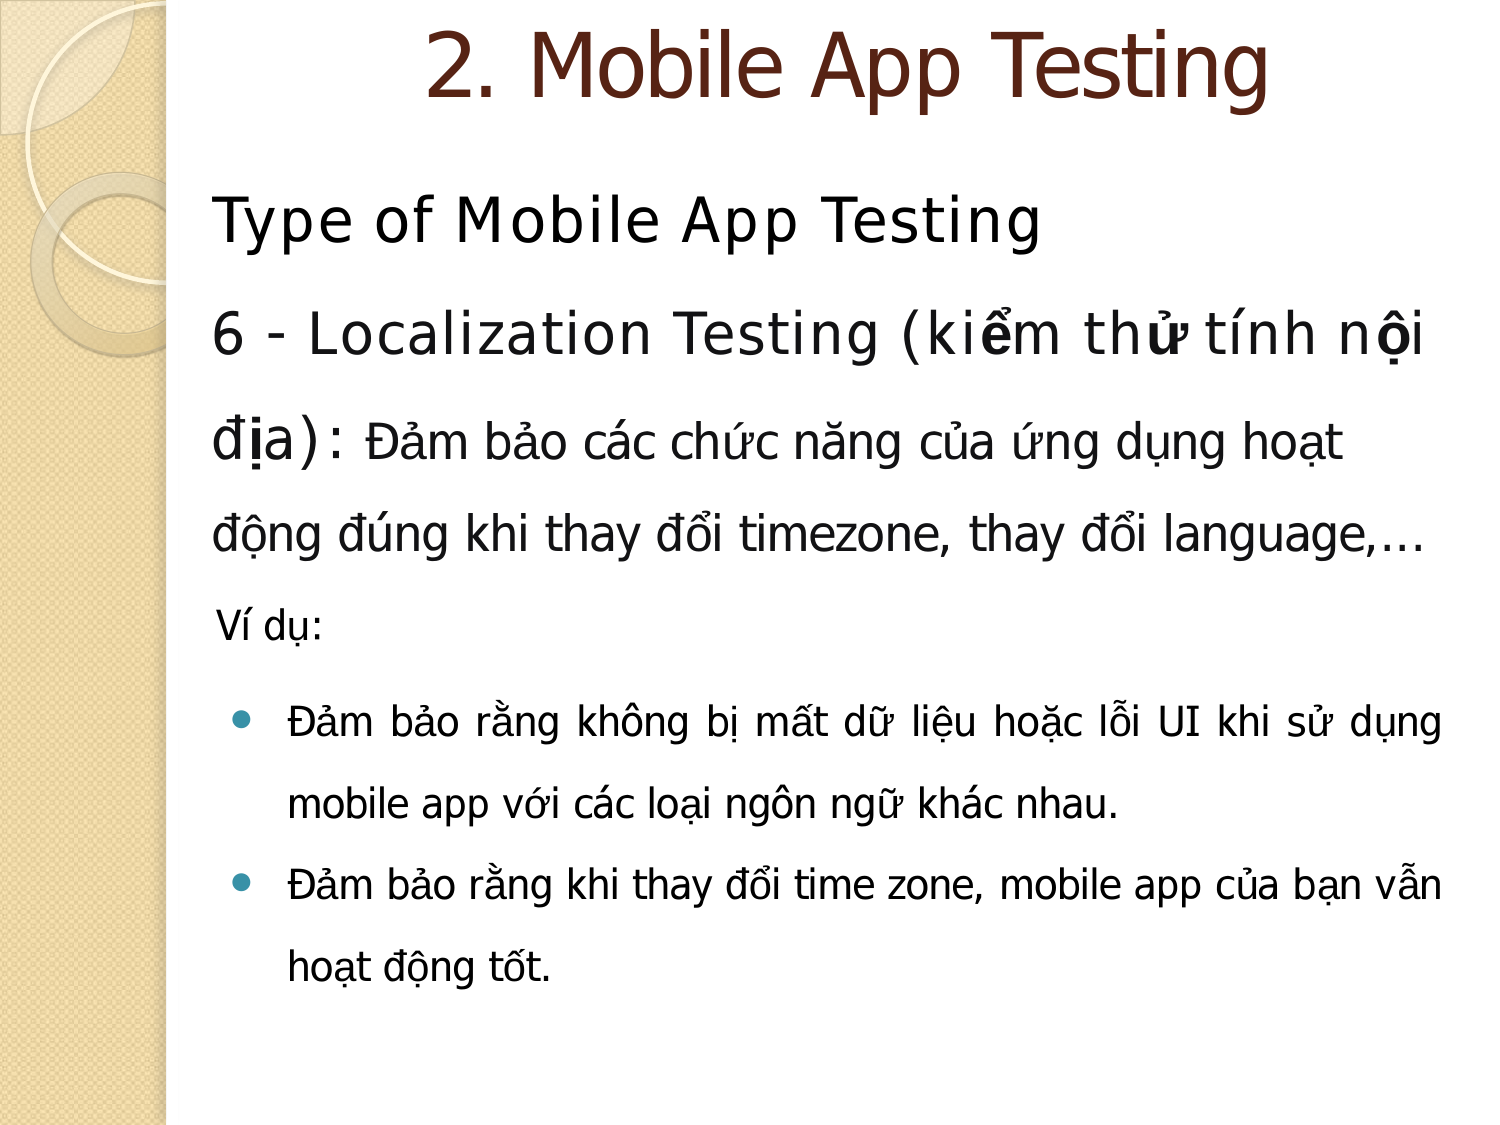

2. Mobile App Testing
Type of Mobile App Testing
6 - Localization Testing (kiểm thử tính nội địa): Đảm bảo các chức năng của ứng dụng hoạt động đúng khi thay đổi timezone, thay đổi language,...
Ví dụ:
Đảm bảo rằng không bị mất dữ liệu hoặc lỗi UI khi sử dụng mobile app với các loại ngôn ngữ khác nhau.
Đảm bảo rằng khi thay đổi time zone, mobile app của bạn vẫn hoạt động tốt.